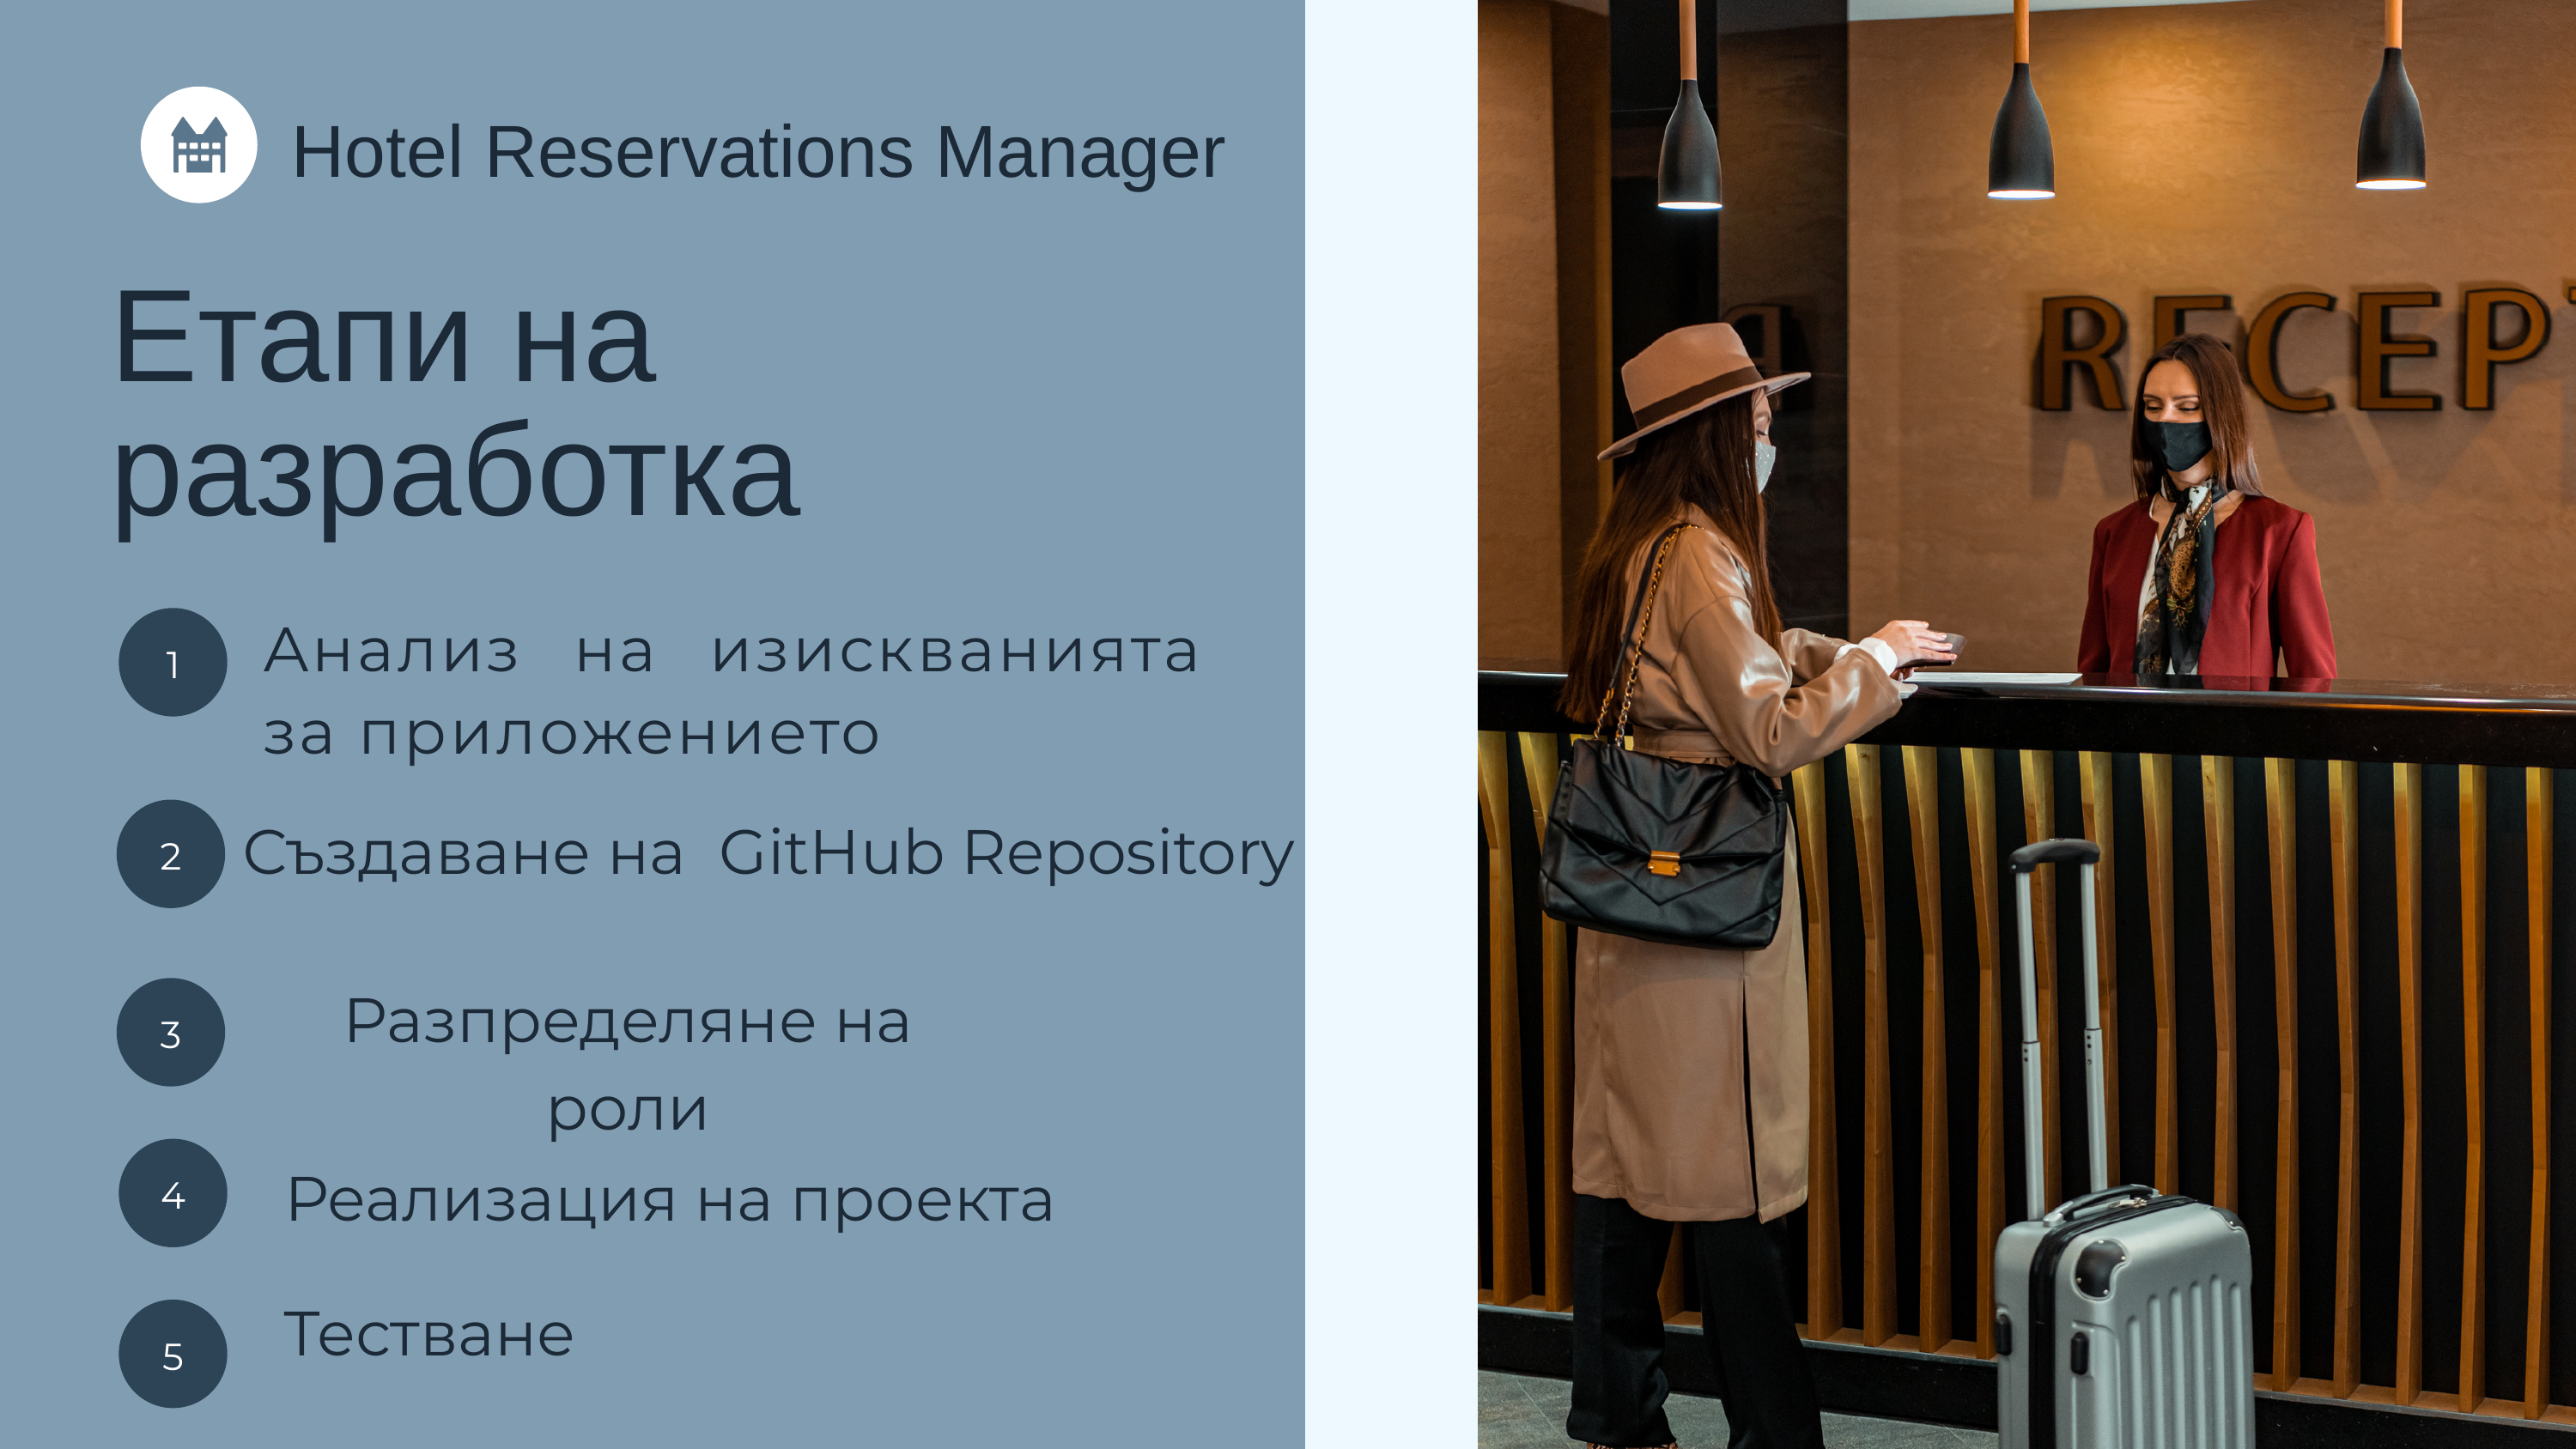

Hotel Reservations Manager

Етапи на разработка
Анализ на изискванията за приложението

1
Създаване на  GitHub Repository

2
Разпределяне на роли

3

4
Реализация на проекта
Тестване

5